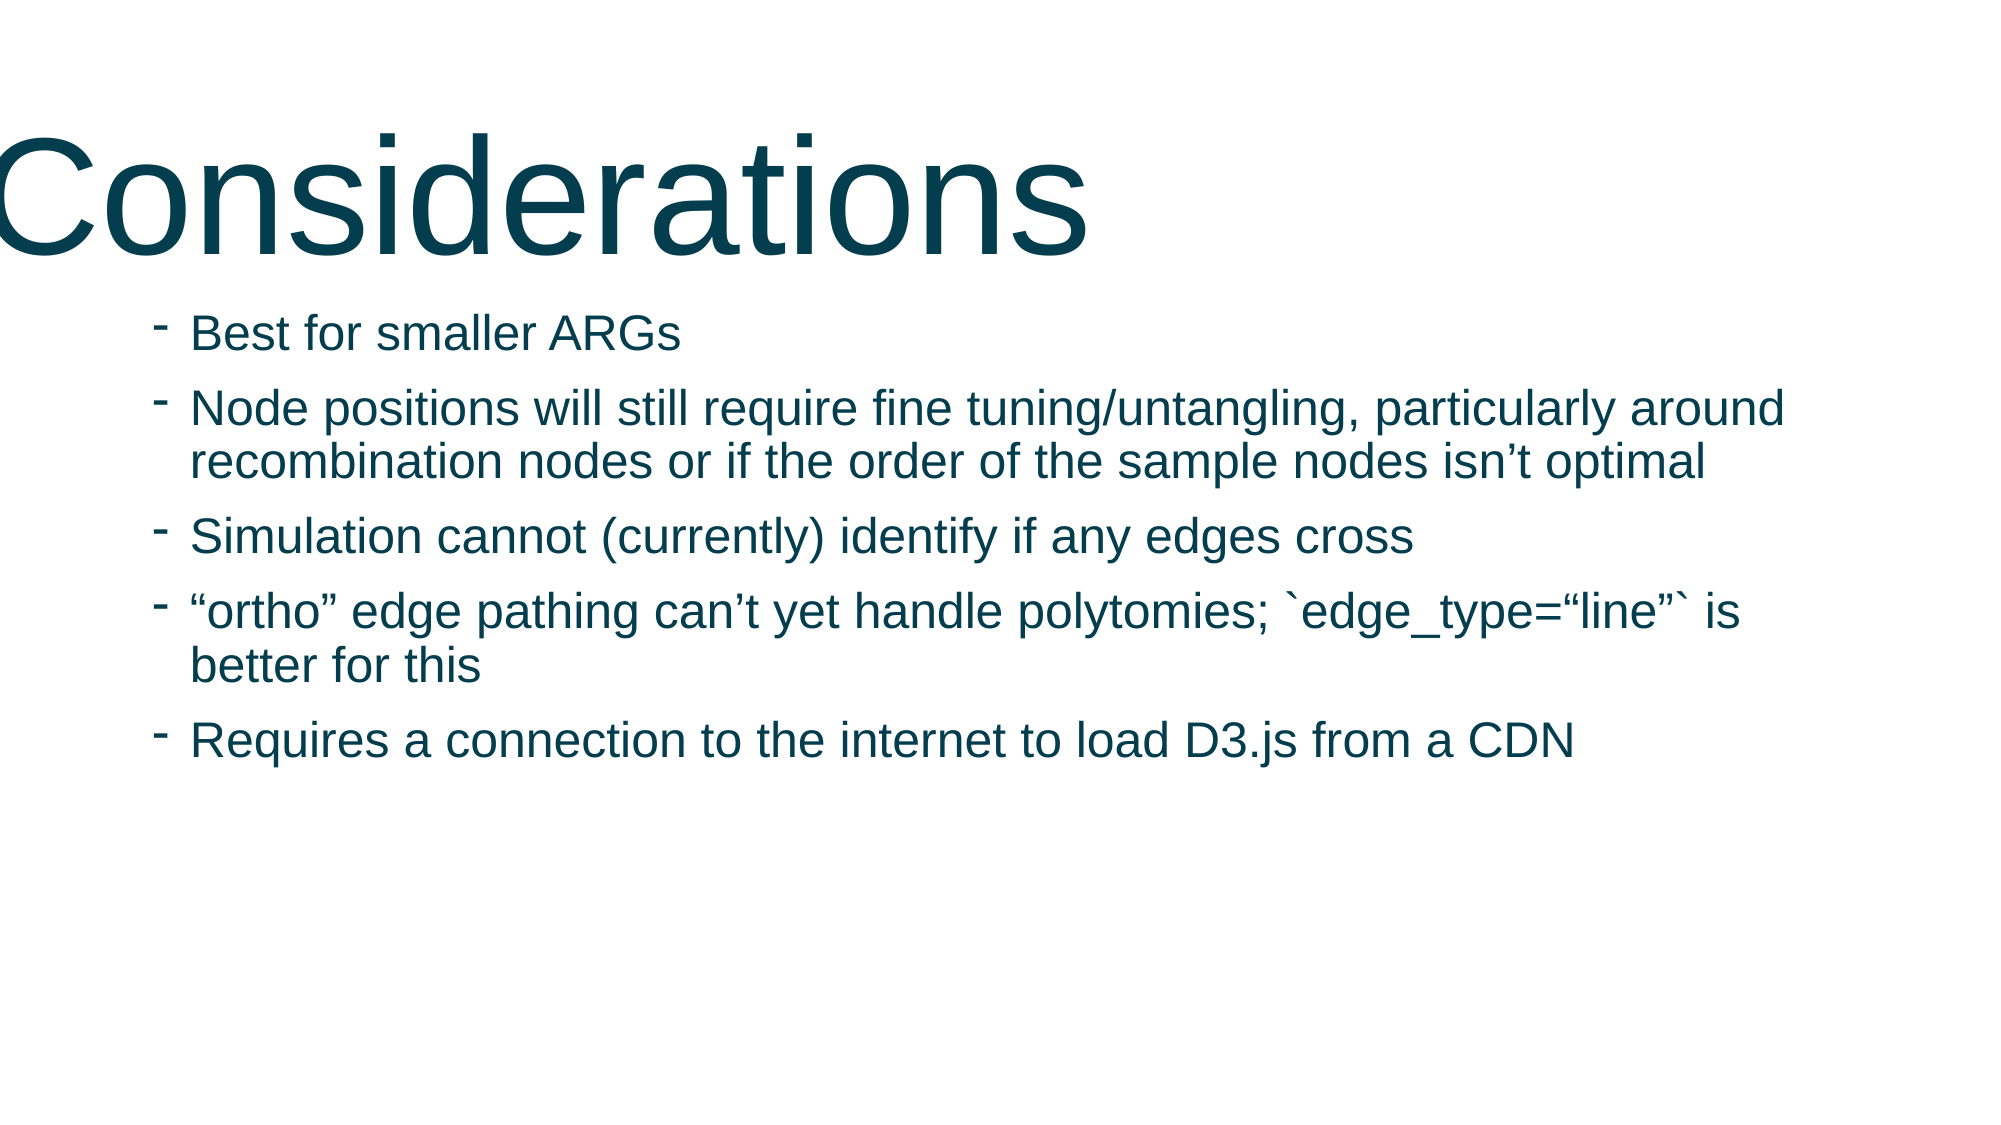

Considerations
Best for smaller ARGs
Node positions will still require fine tuning/untangling, particularly around recombination nodes or if the order of the sample nodes isn’t optimal
Simulation cannot (currently) identify if any edges cross
“ortho” edge pathing can’t yet handle polytomies; `edge_type=“line”` is better for this
Requires a connection to the internet to load D3.js from a CDN